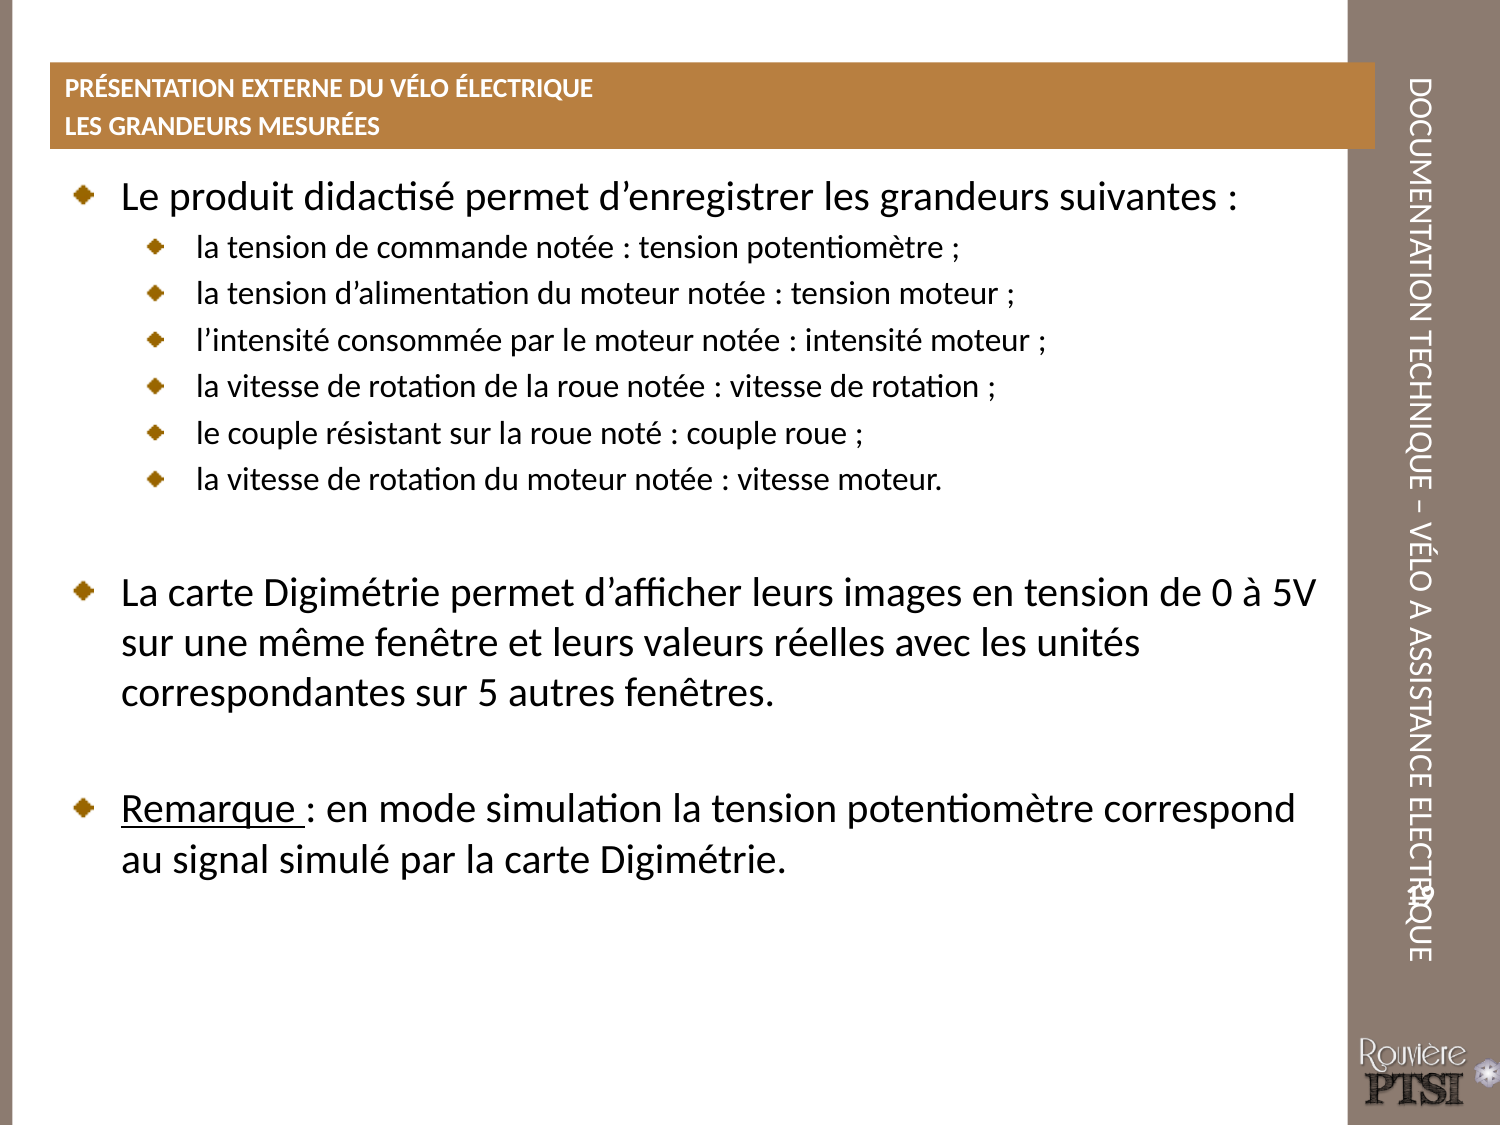

Présentation externe du vélo électrique
Les grandeurs mesurées
Le produit didactisé permet d’enregistrer les grandeurs suivantes :
la tension de commande notée : tension potentiomètre ;
la tension d’alimentation du moteur notée : tension moteur ;
l’intensité consommée par le moteur notée : intensité moteur ;
la vitesse de rotation de la roue notée : vitesse de rotation ;
le couple résistant sur la roue noté : couple roue ;
la vitesse de rotation du moteur notée : vitesse moteur.

La carte Digimétrie permet d’afficher leurs images en tension de 0 à 5V sur une même fenêtre et leurs valeurs réelles avec les unités correspondantes sur 5 autres fenêtres.

Remarque : en mode simulation la tension potentiomètre correspond au signal simulé par la carte Digimétrie.

19